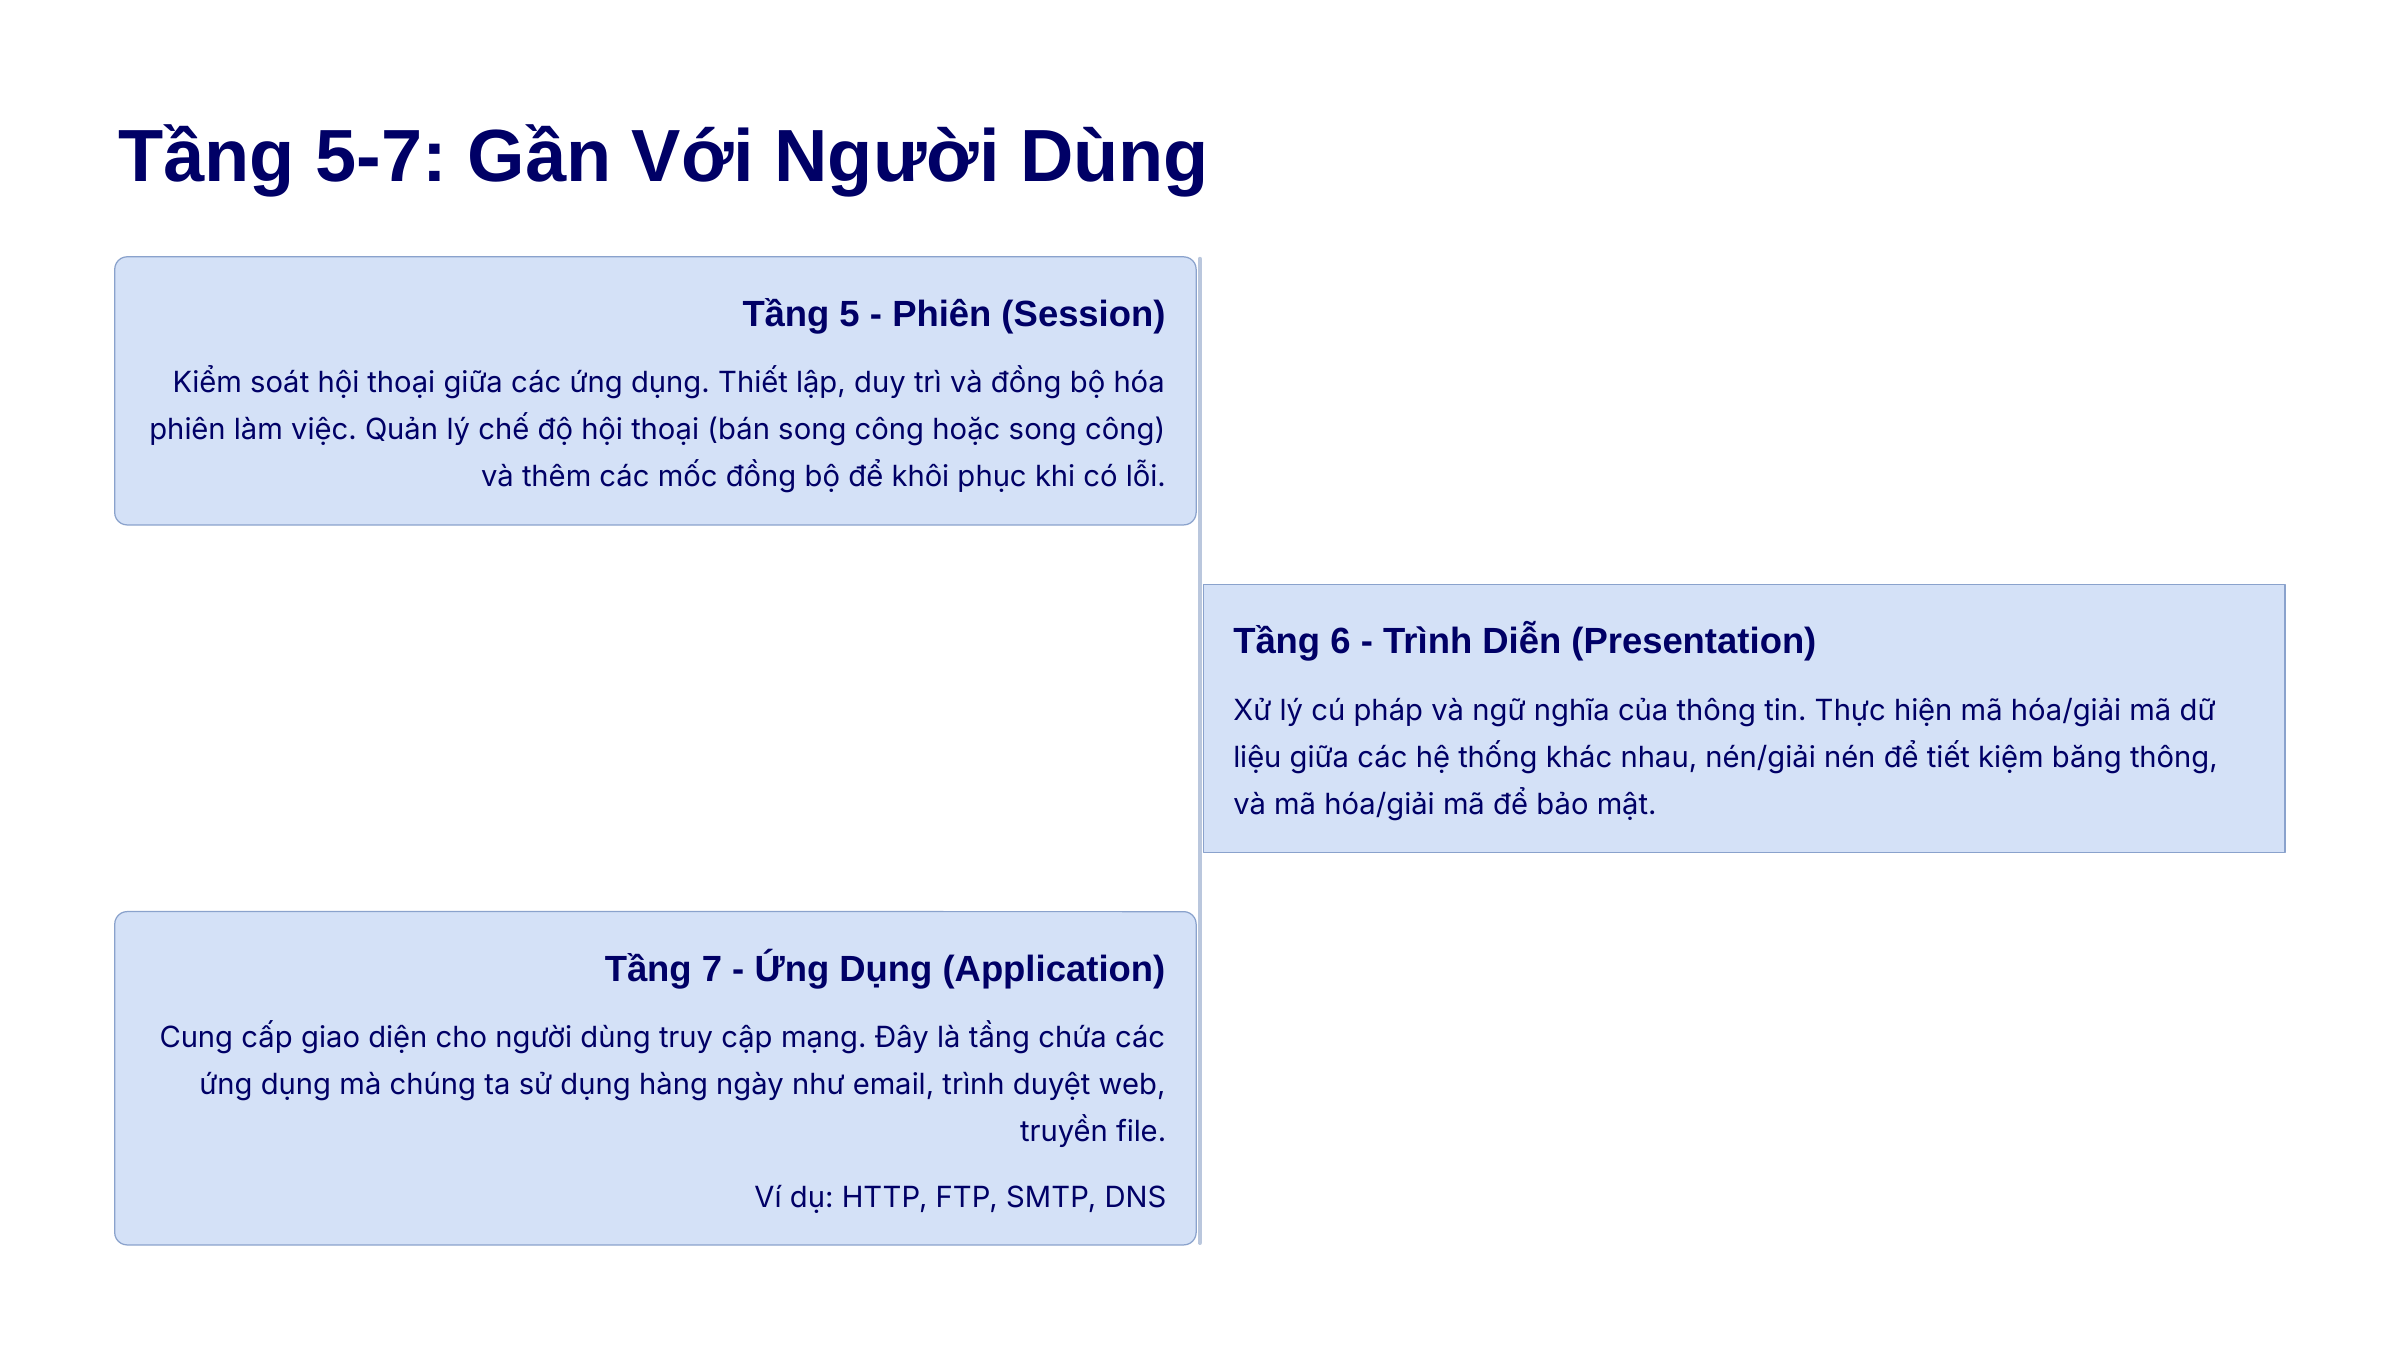

Tầng 5-7: Gần Với Người Dùng

Tầng 5 - Phiên (Session)
Kiểm soát hội thoại giữa các ứng dụng. Thiết lập, duy trì và đồng bộ hóa phiên làm việc. Quản lý chế độ hội thoại (bán song công hoặc song công) và thêm các mốc đồng bộ để khôi phục khi có lỗi.

Tầng 6 - Trình Diễn (Presentation)
Xử lý cú pháp và ngữ nghĩa của thông tin. Thực hiện mã hóa/giải mã dữ liệu giữa các hệ thống khác nhau, nén/giải nén để tiết kiệm băng thông, và mã hóa/giải mã để bảo mật.

Tầng 7 - Ứng Dụng (Application)
Cung cấp giao diện cho người dùng truy cập mạng. Đây là tầng chứa các ứng dụng mà chúng ta sử dụng hàng ngày như email, trình duyệt web, truyền file.
Ví dụ: HTTP, FTP, SMTP, DNS